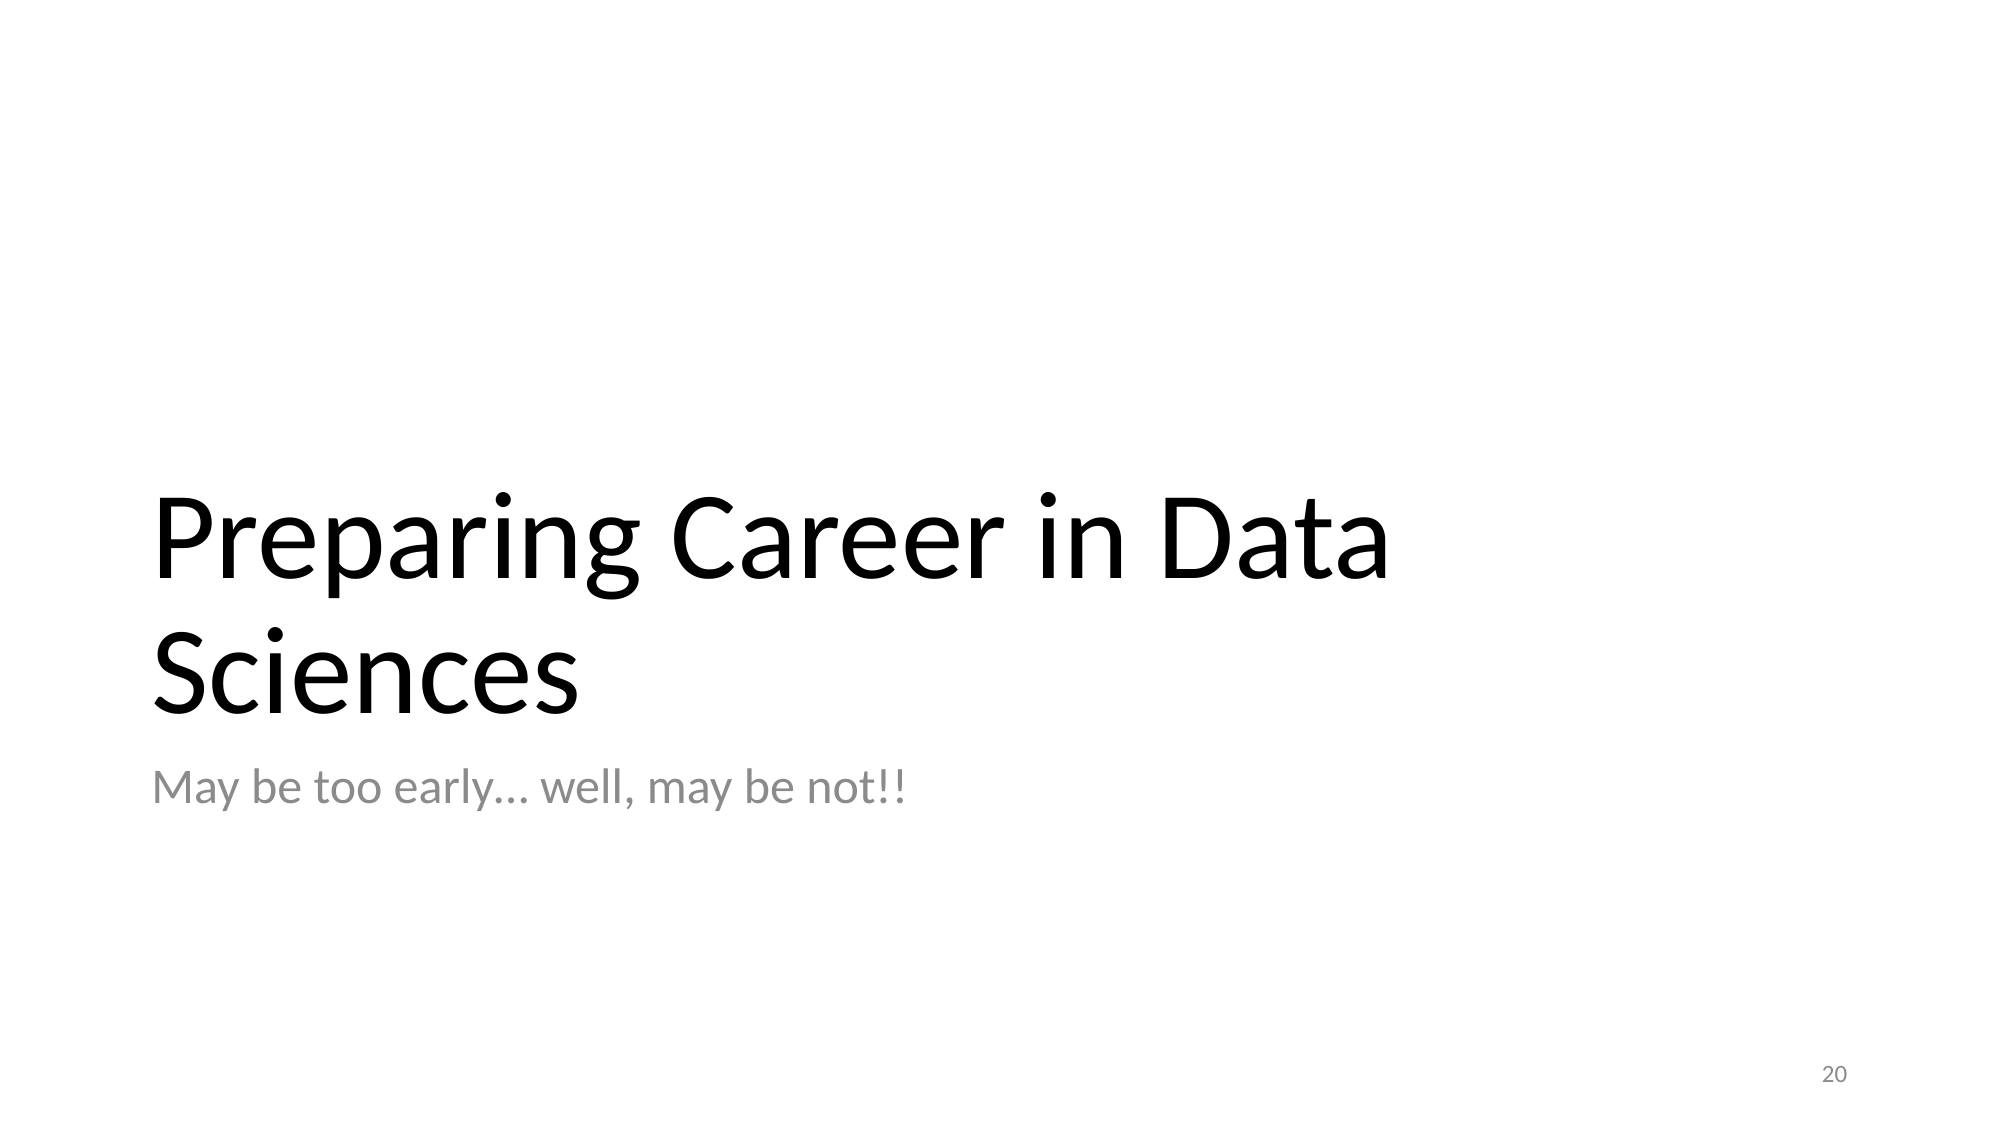

# Preparing Career in Data Sciences
May be too early… well, may be not!!
20